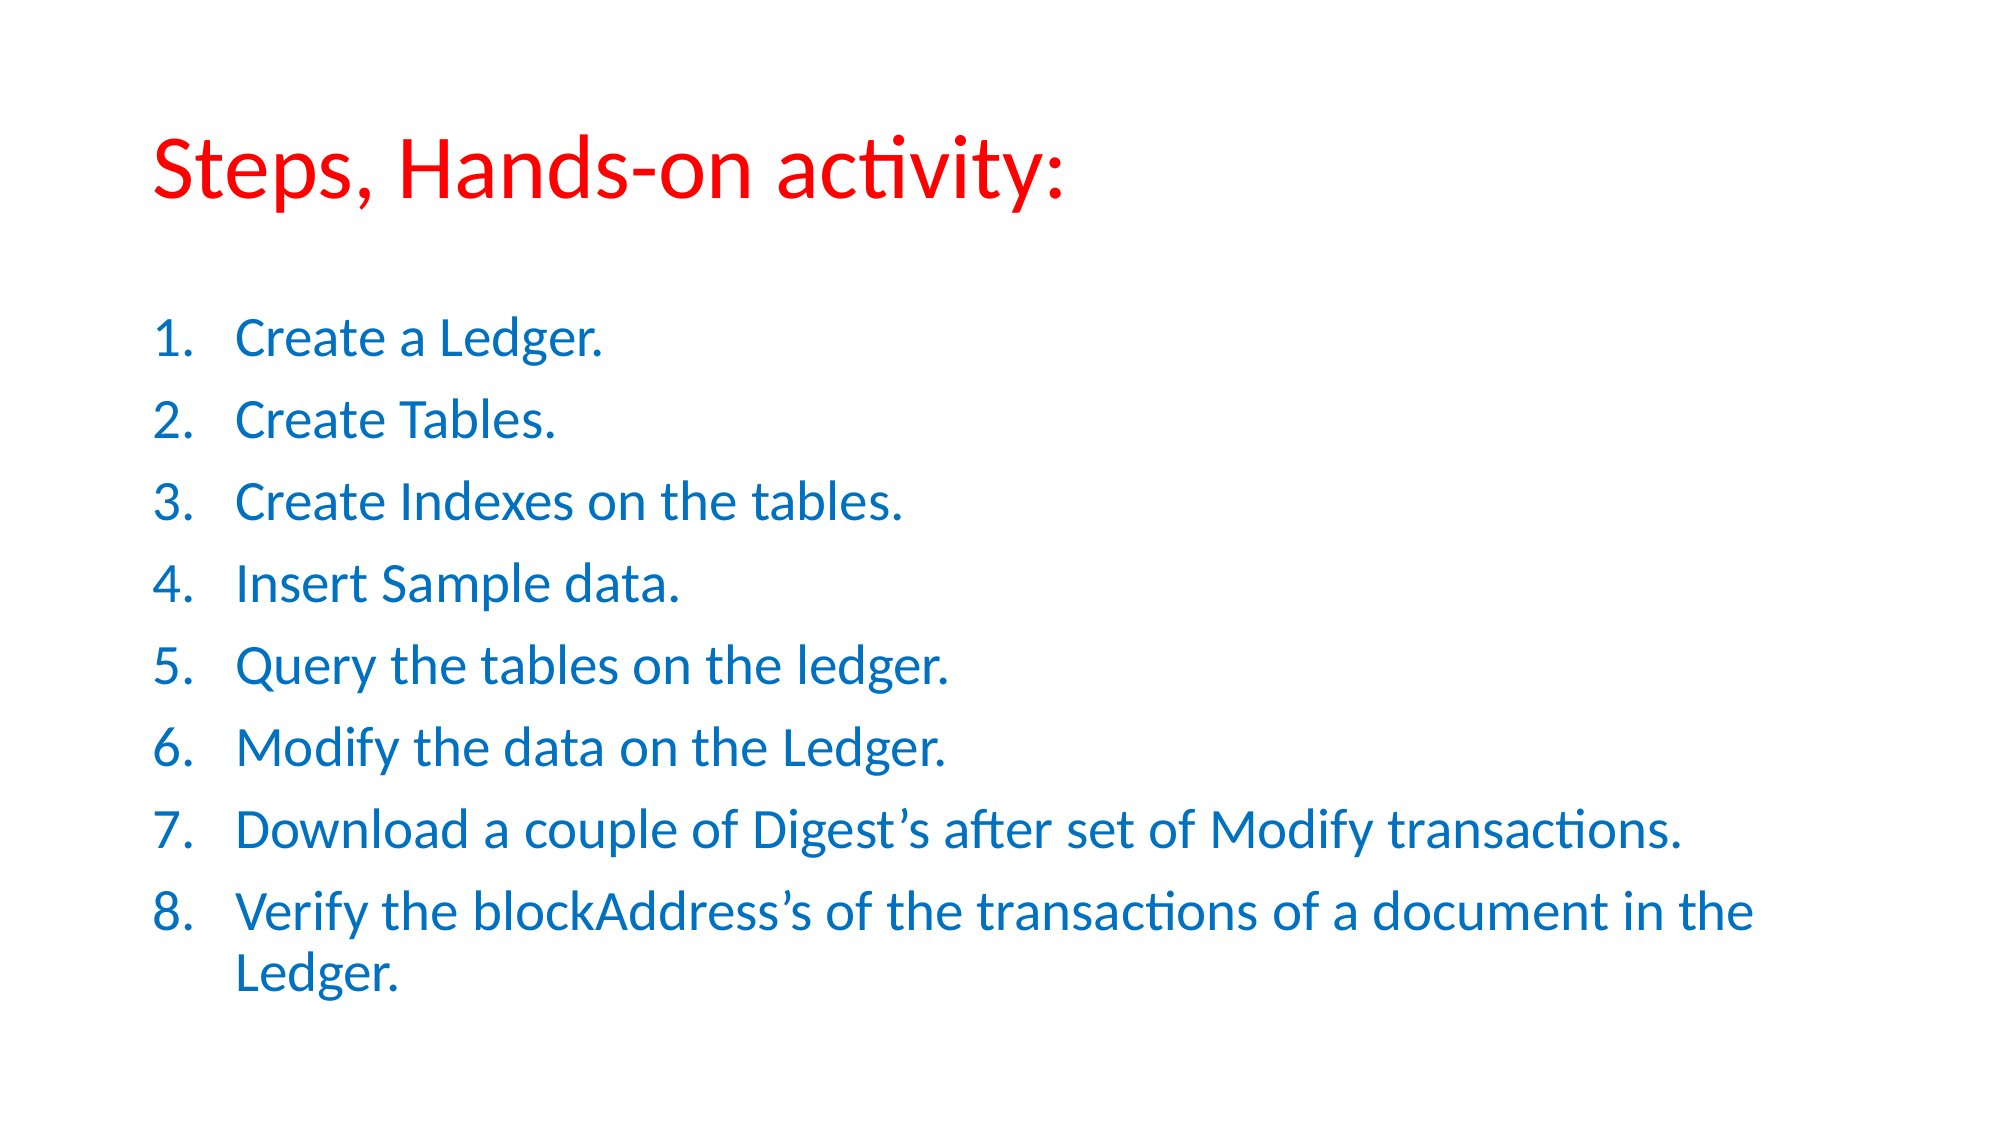

# Steps, Hands-on activity:
Create a Ledger.
Create Tables.
Create Indexes on the tables.
Insert Sample data.
Query the tables on the ledger.
Modify the data on the Ledger.
Download a couple of Digest’s after set of Modify transactions.
Verify the blockAddress’s of the transactions of a document in the Ledger.